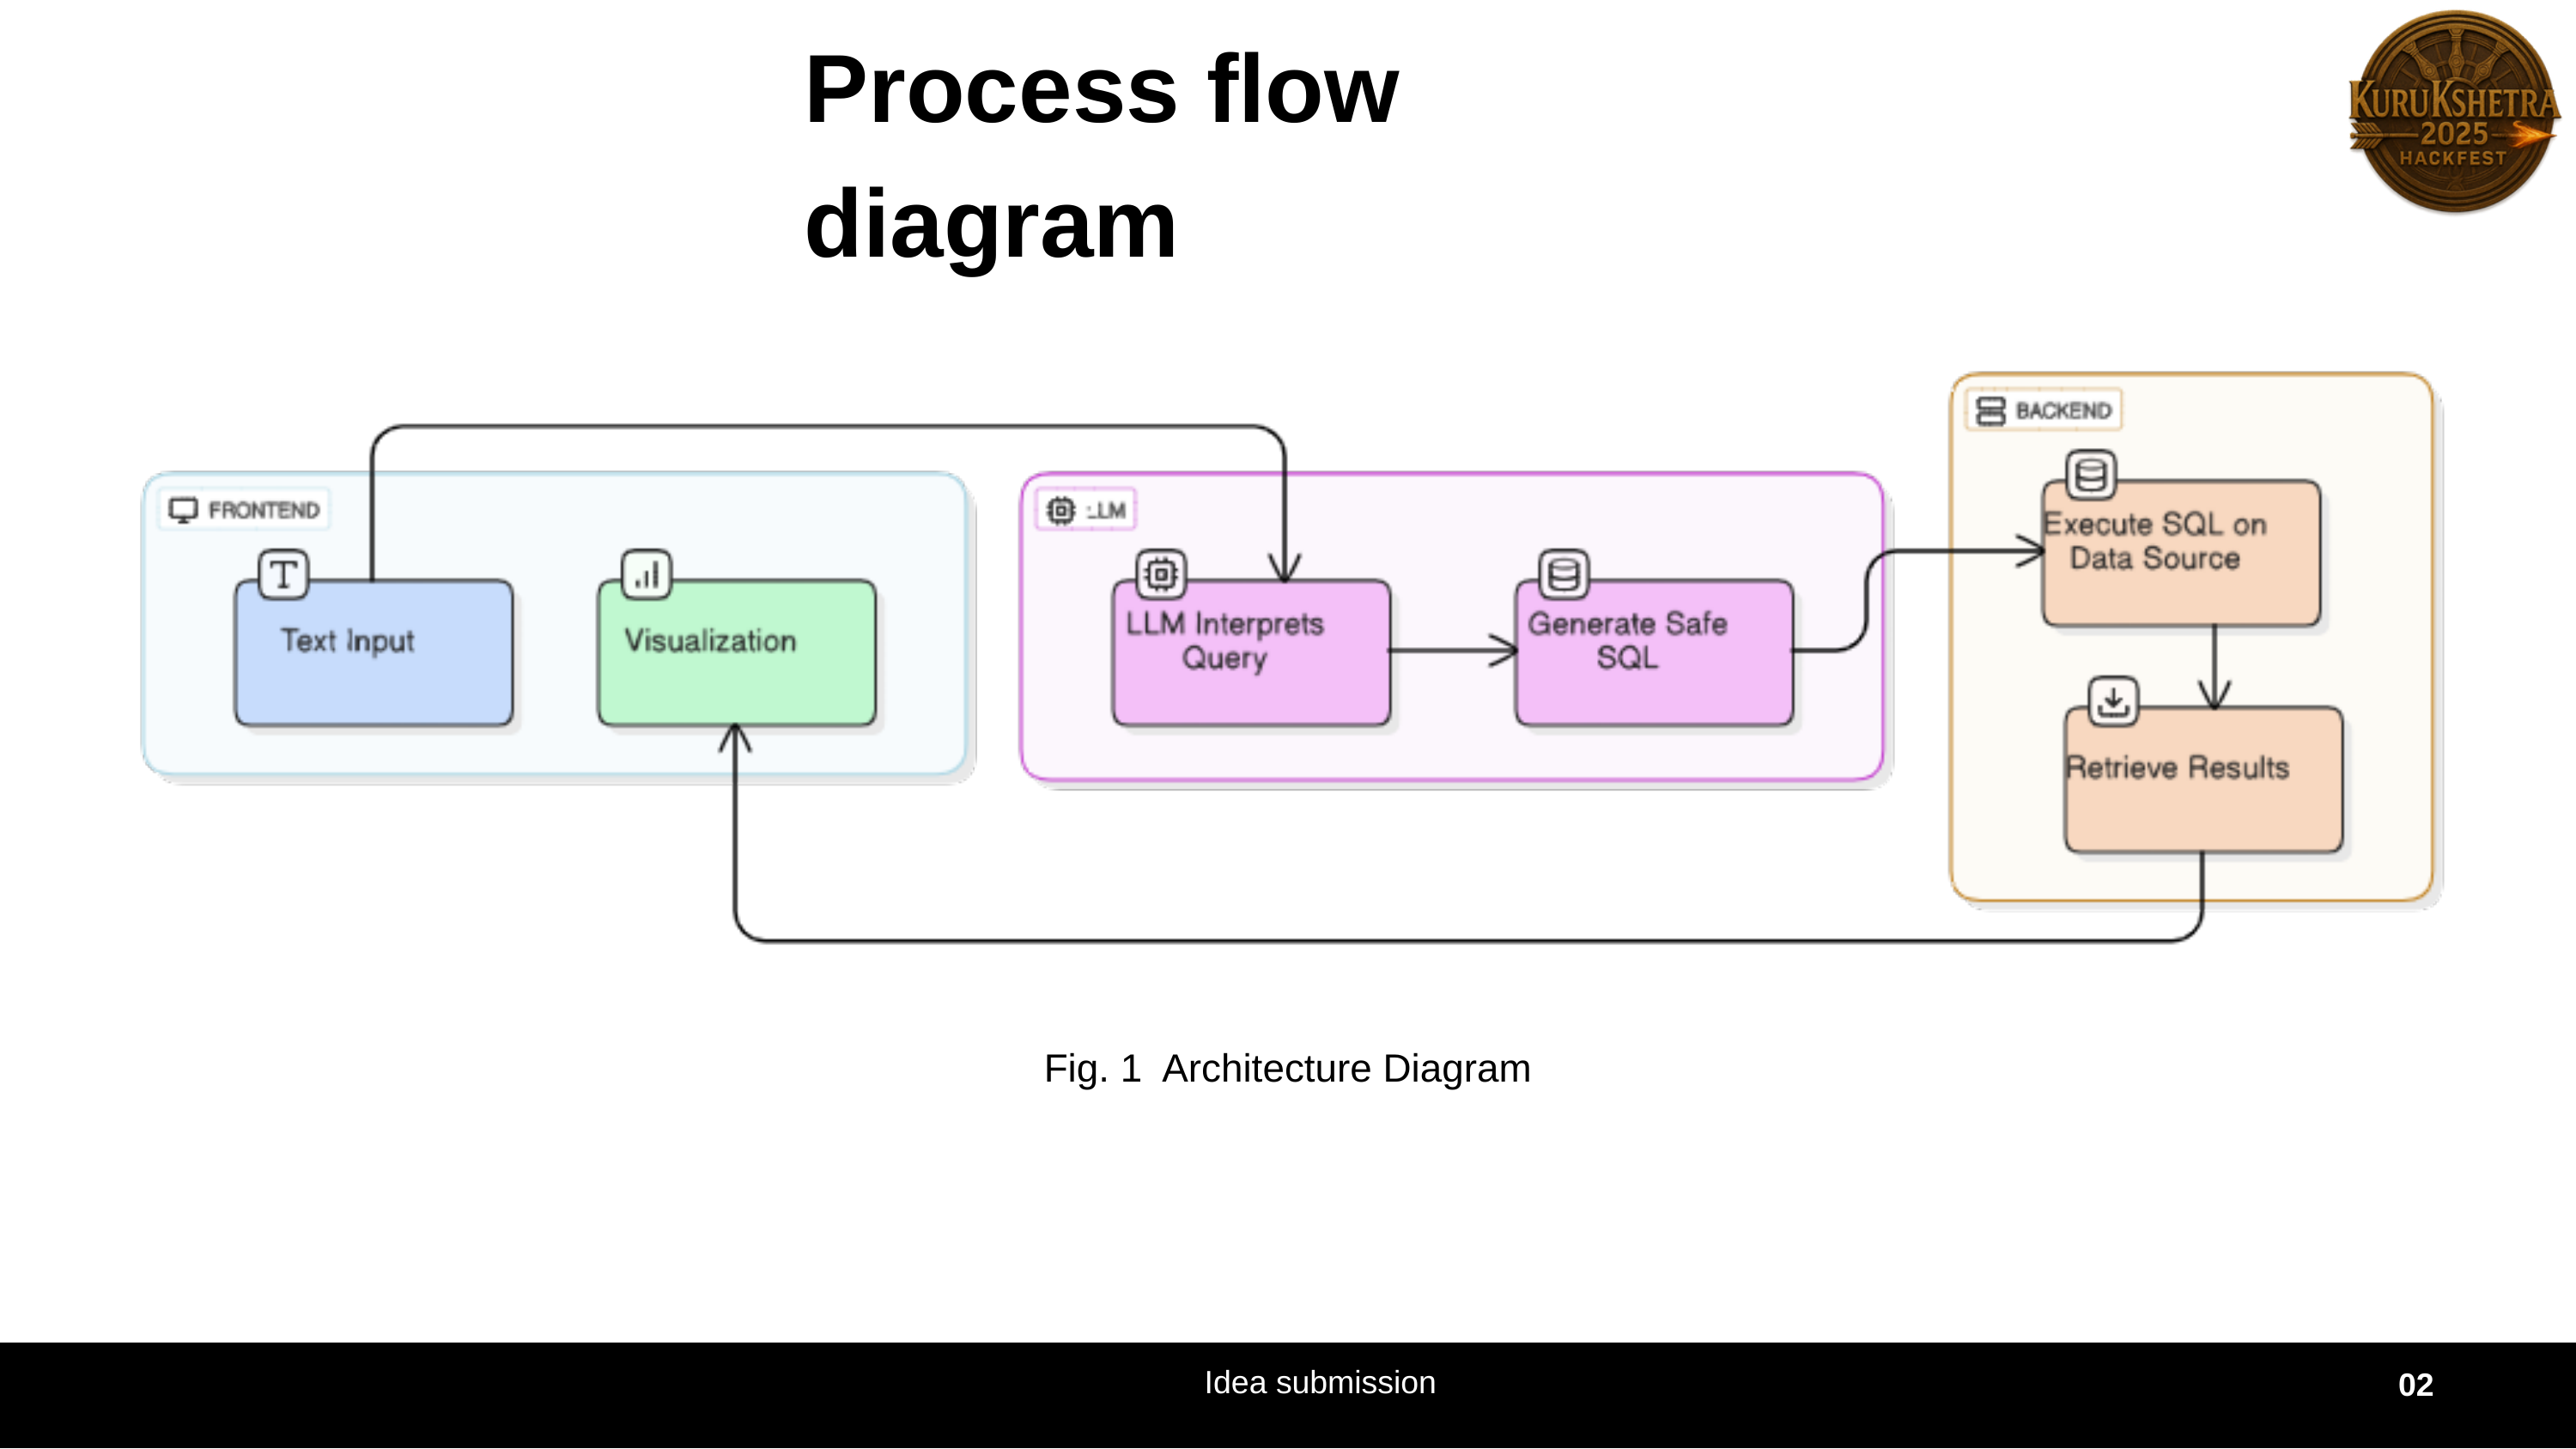

Process flow diagram

Fig. 1  Architecture Diagram

Idea submission
02